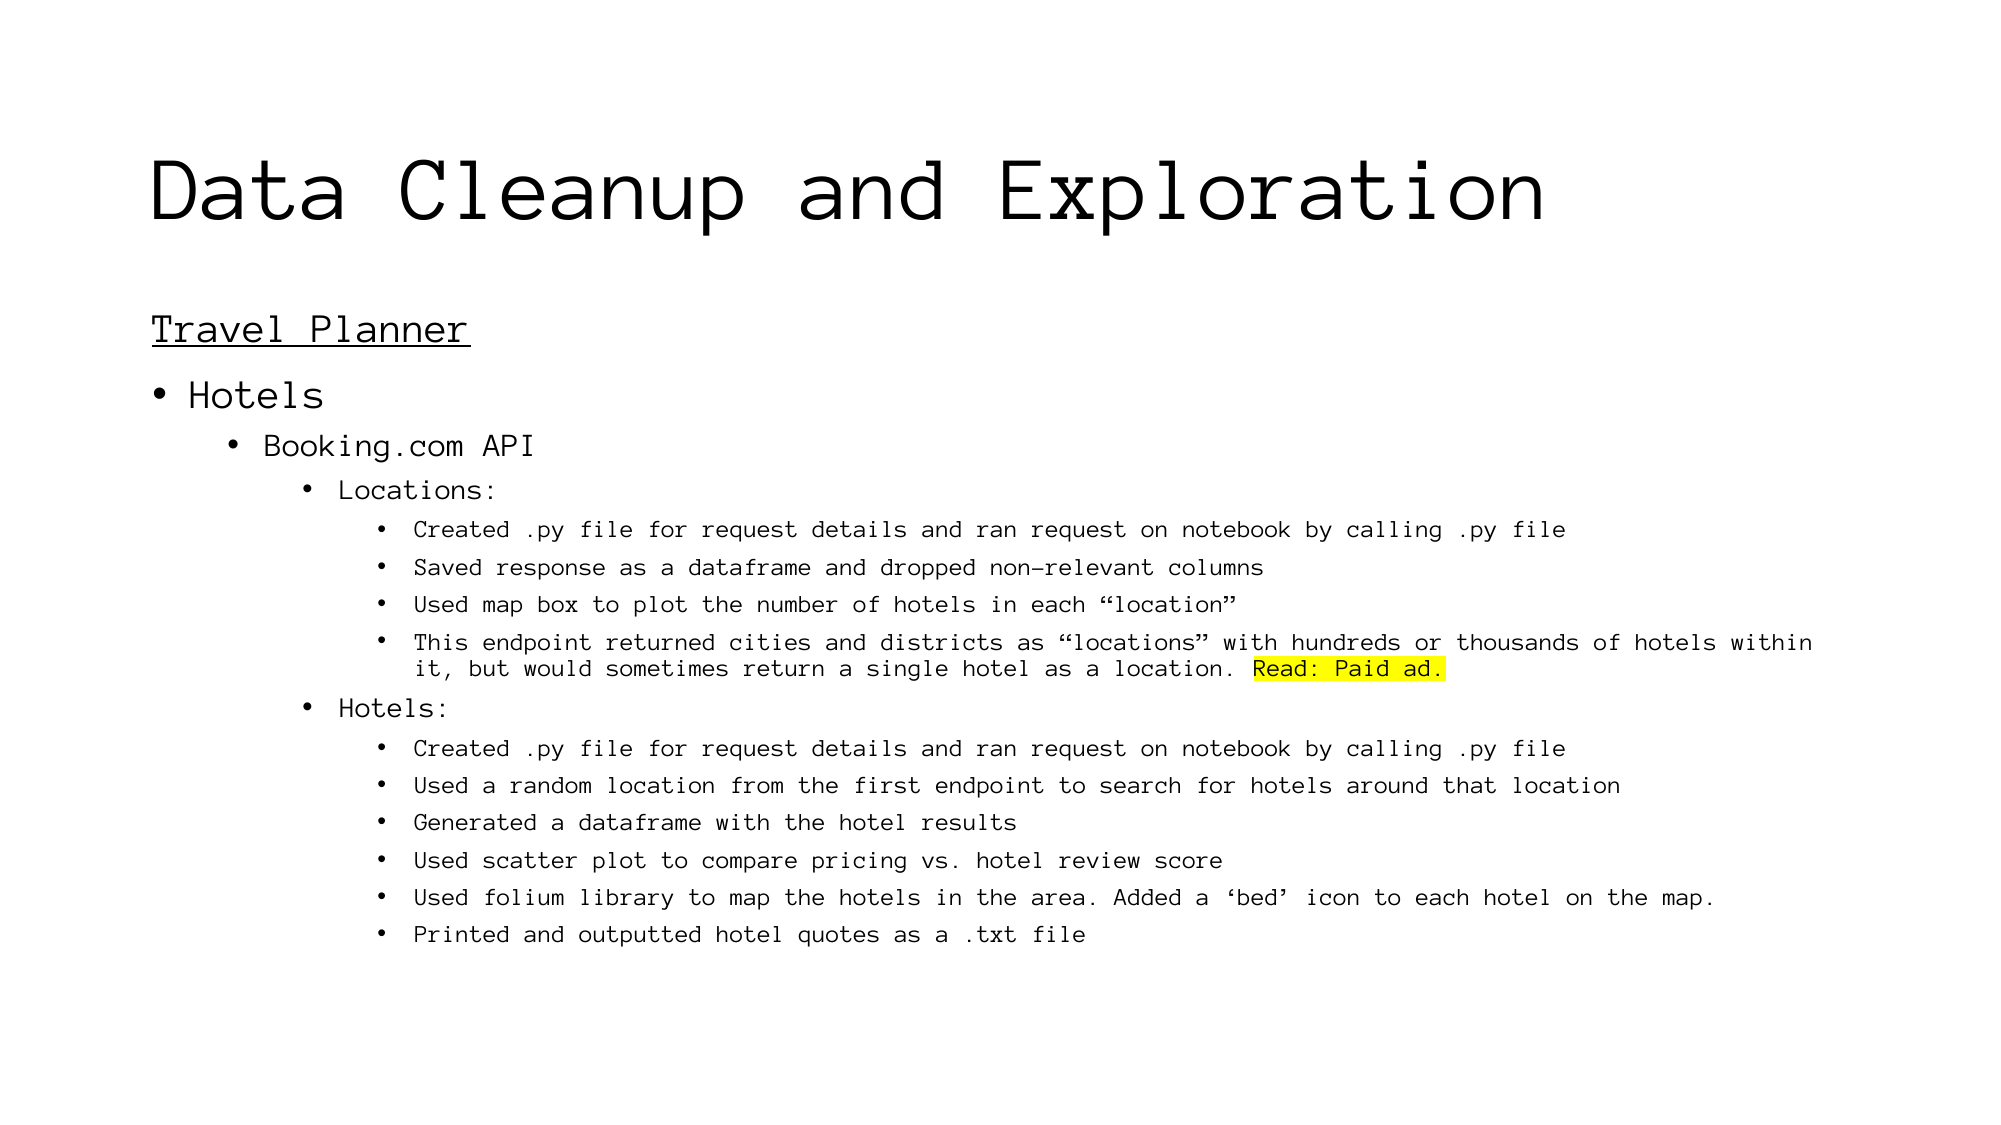

# Data Cleanup and Exploration
Travel Planner
Hotels
Booking.com API
Locations:
Created .py file for request details and ran request on notebook by calling .py file
Saved response as a dataframe and dropped non-relevant columns
Used map box to plot the number of hotels in each “location”
This endpoint returned cities and districts as “locations” with hundreds or thousands of hotels within it, but would sometimes return a single hotel as a location. Read: Paid ad.
Hotels:
Created .py file for request details and ran request on notebook by calling .py file
Used a random location from the first endpoint to search for hotels around that location
Generated a dataframe with the hotel results
Used scatter plot to compare pricing vs. hotel review score
Used folium library to map the hotels in the area. Added a ‘bed’ icon to each hotel on the map.
Printed and outputted hotel quotes as a .txt file